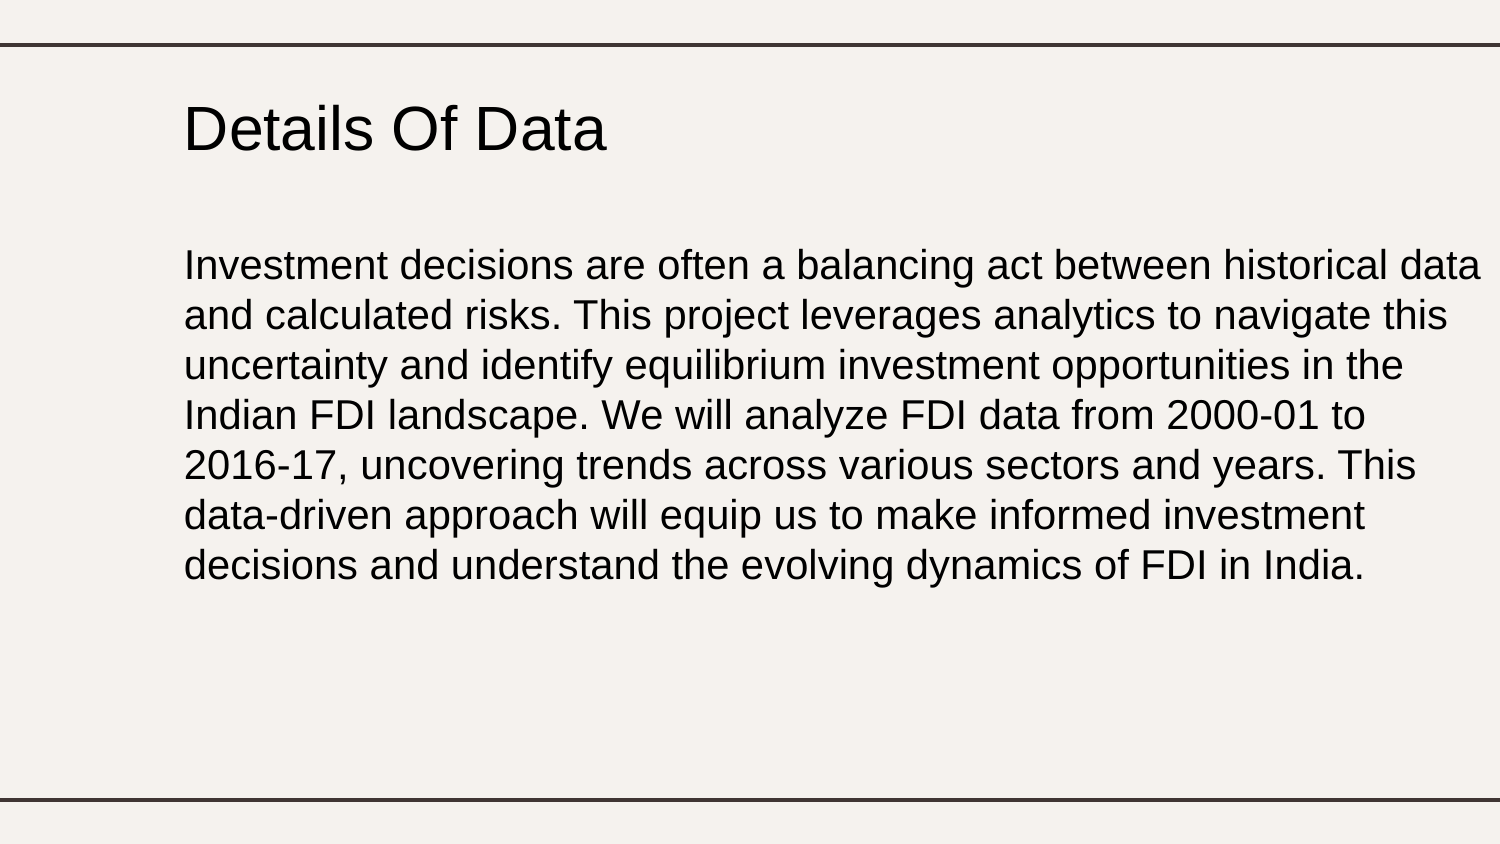

# Details Of Data Investment decisions are often a balancing act between historical data and calculated risks. This project leverages analytics to navigate this uncertainty and identify equilibrium investment opportunities in the Indian FDI landscape. We will analyze FDI data from 2000-01 to 2016-17, uncovering trends across various sectors and years. This data-driven approach will equip us to make informed investment decisions and understand the evolving dynamics of FDI in India.